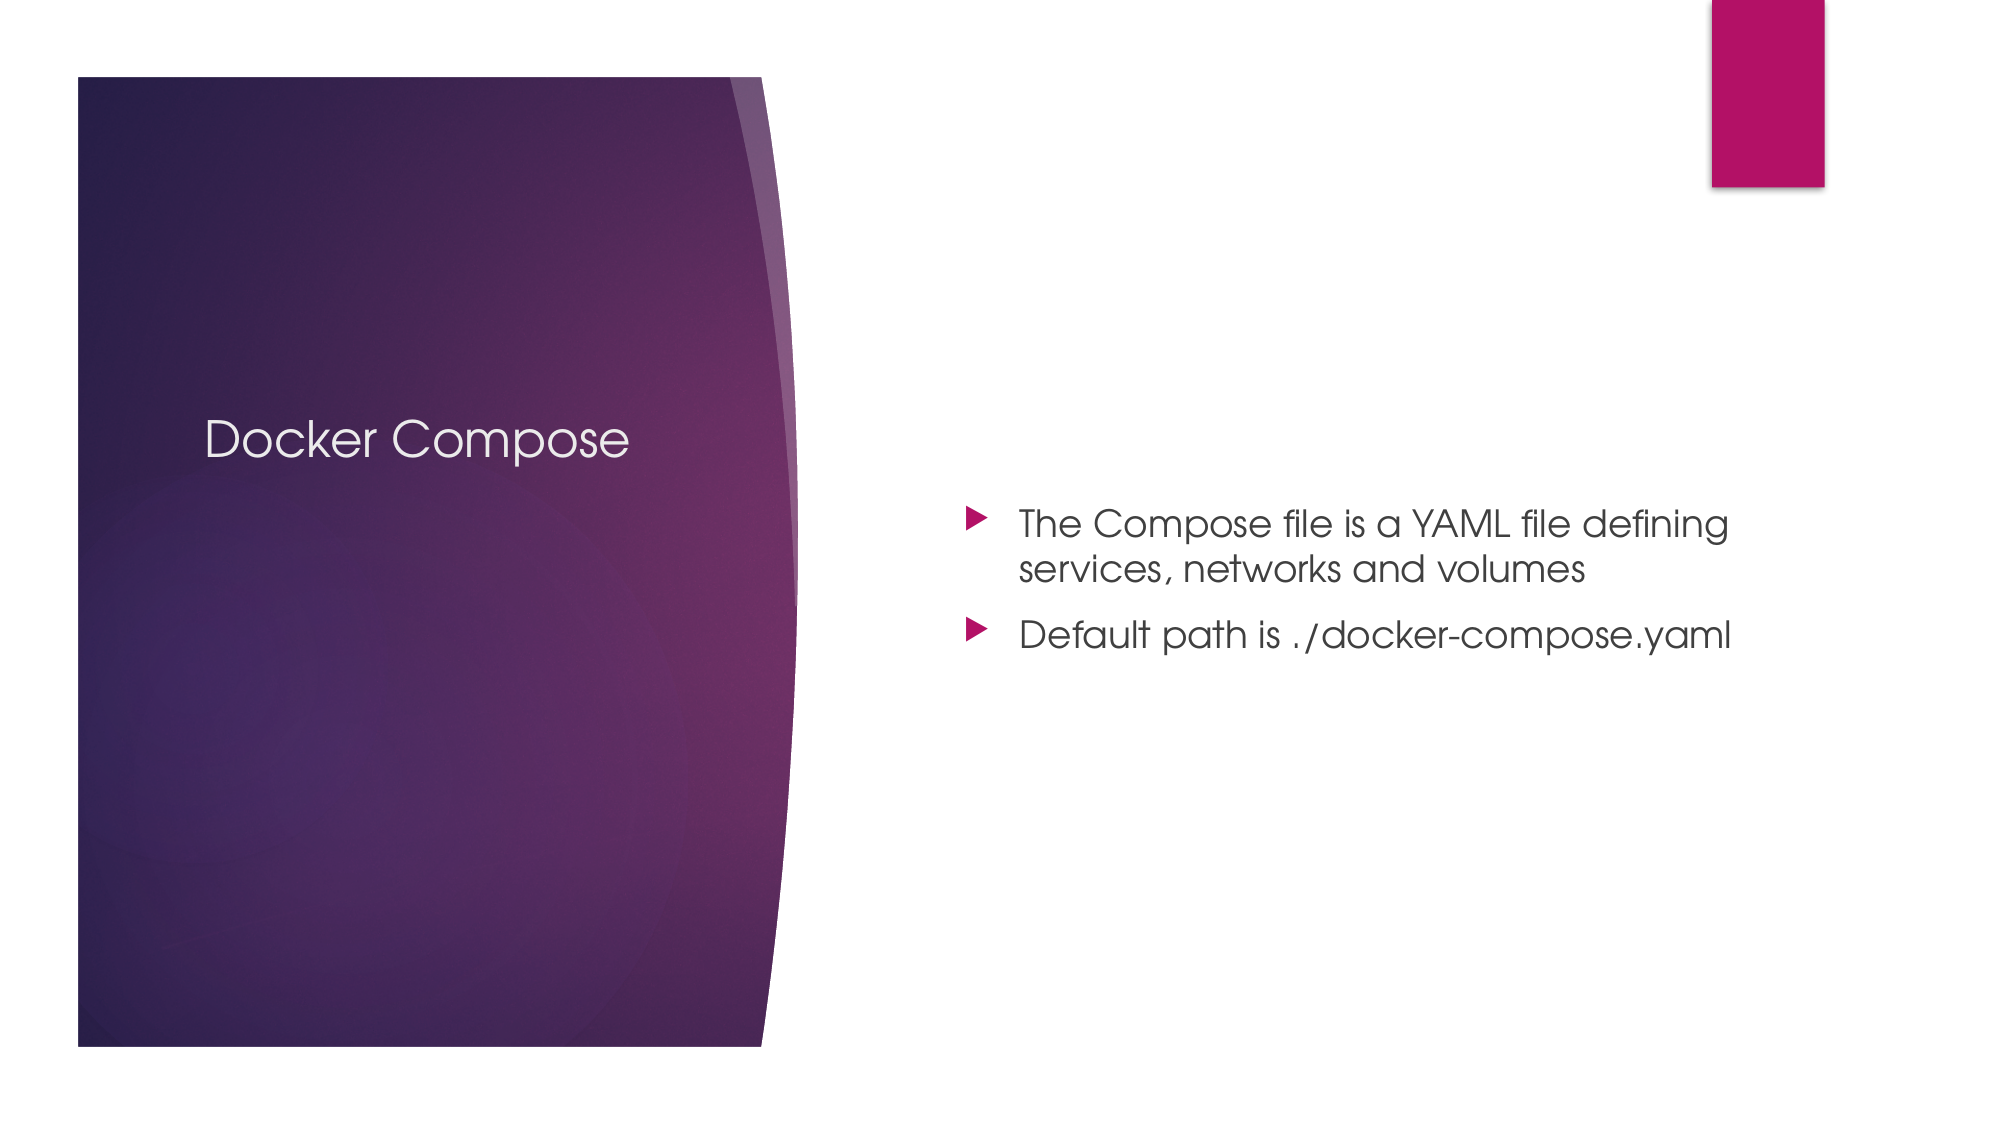

# Docker Compose
The Compose file is a YAML file defining services, networks and volumes
Default path is ./docker-compose.yaml